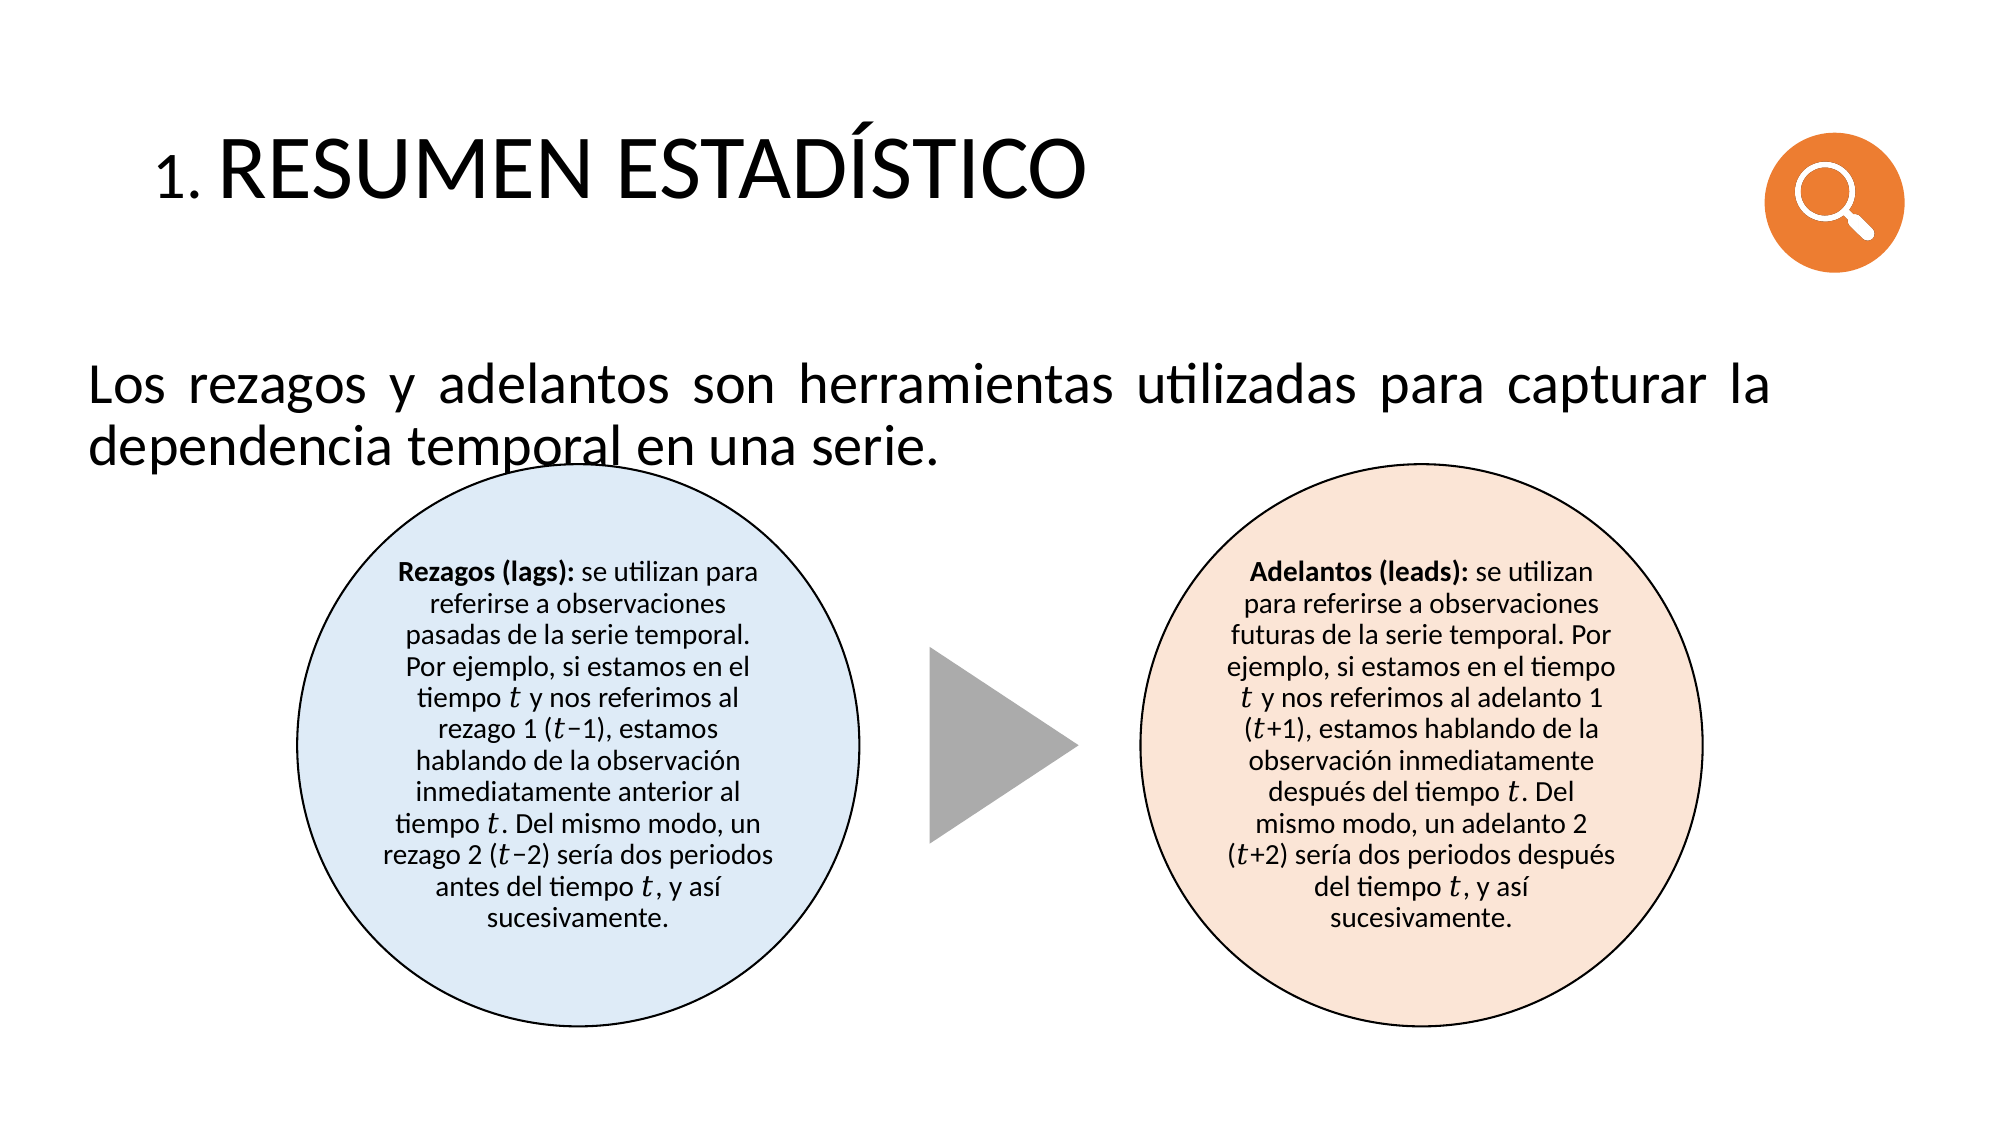

# 1. RESUMEN ESTADÍSTICO

Los rezagos y adelantos son herramientas utilizadas para capturar la dependencia temporal en una serie.

Rezagos (lags): se utilizan para referirse a observaciones pasadas de la serie temporal. Por ejemplo, si estamos en el tiempo 𝑡 y nos referimos al rezago 1 (𝑡−1), estamos hablando de la observación inmediatamente anterior al tiempo 𝑡. Del mismo modo, un rezago 2 (𝑡−2) sería dos periodos antes del tiempo 𝑡, y así sucesivamente.
Adelantos (leads): se utilizan para referirse a observaciones futuras de la serie temporal. Por ejemplo, si estamos en el tiempo 𝑡 y nos referimos al adelanto 1 (𝑡+1), estamos hablando de la observación inmediatamente después del tiempo 𝑡. Del mismo modo, un adelanto 2 (𝑡+2) sería dos periodos después del tiempo 𝑡, y así sucesivamente.